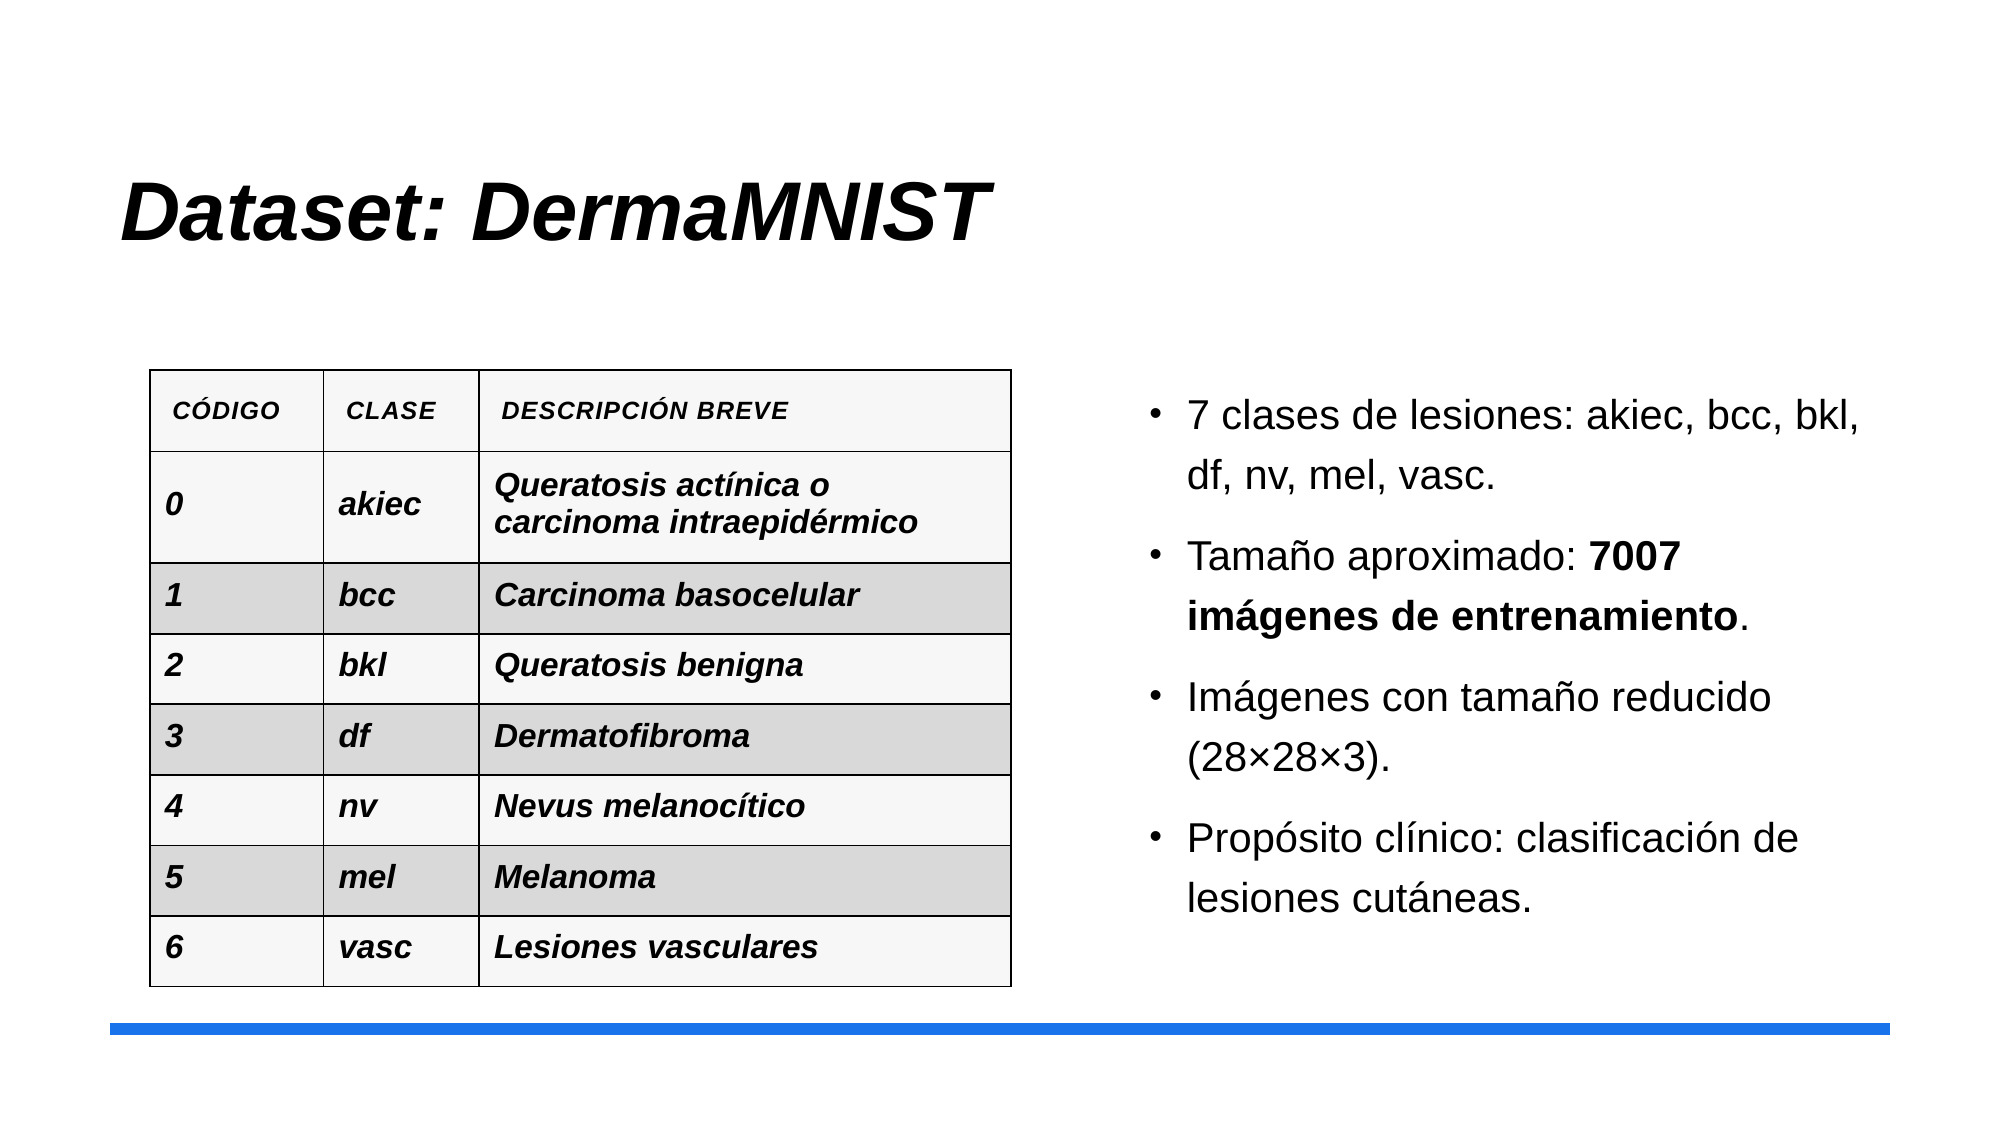

# Dataset: DermaMNIST
| Código | Clase | Descripción breve |
| --- | --- | --- |
| 0 | akiec | Queratosis actínica o carcinoma intraepidérmico |
| 1 | bcc | Carcinoma basocelular |
| 2 | bkl | Queratosis benigna |
| 3 | df | Dermatofibroma |
| 4 | nv | Nevus melanocítico |
| 5 | mel | Melanoma |
| 6 | vasc | Lesiones vasculares |
7 clases de lesiones: akiec, bcc, bkl, df, nv, mel, vasc.
Tamaño aproximado: 7007 imágenes de entrenamiento.
Imágenes con tamaño reducido (28×28×3).
Propósito clínico: clasificación de lesiones cutáneas.